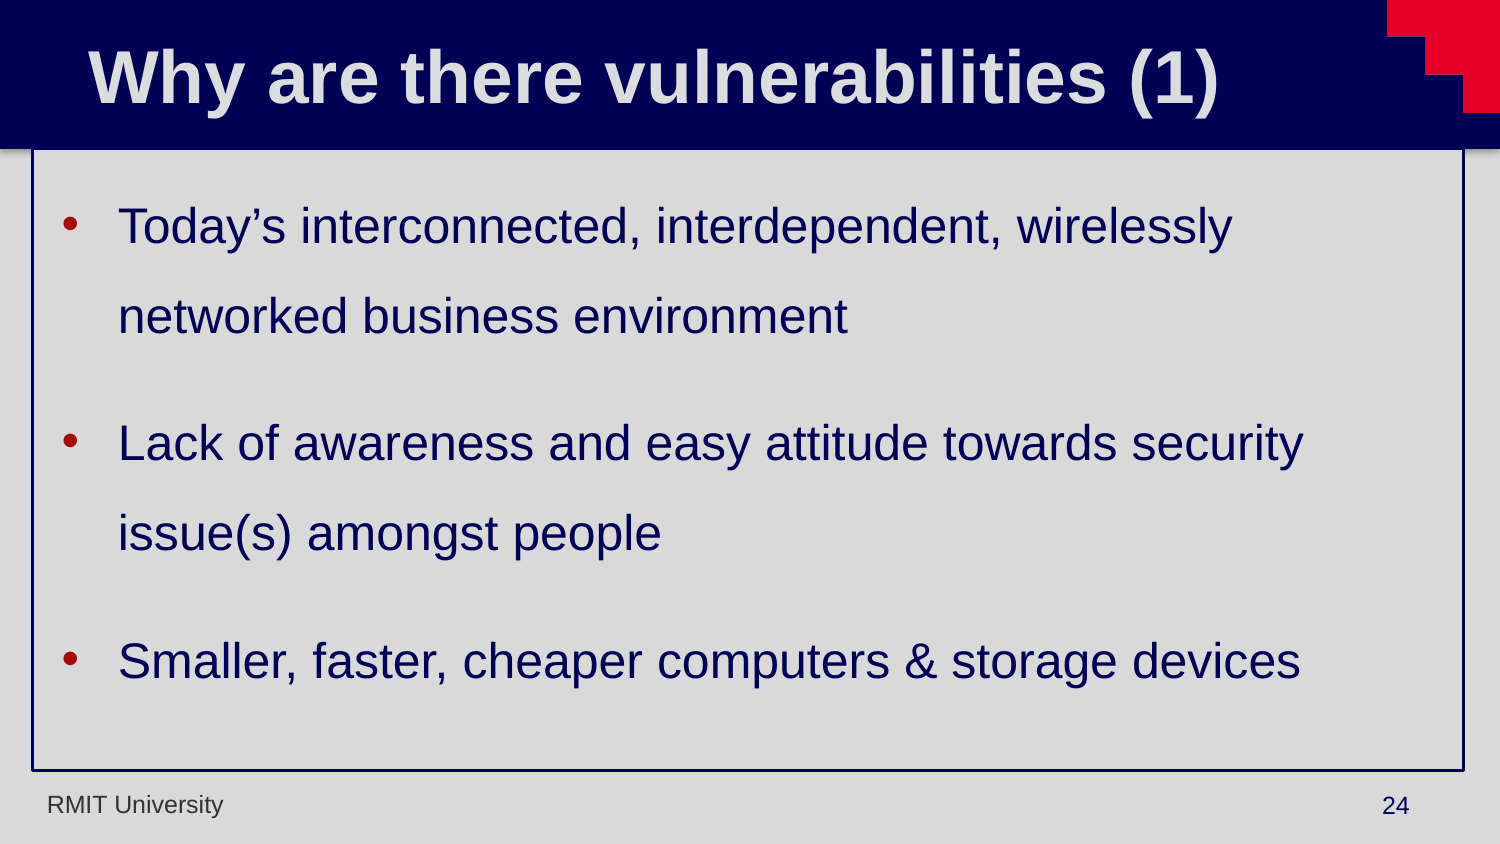

# Why are there vulnerabilities (1)
Today’s interconnected, interdependent, wirelessly networked business environment
Lack of awareness and easy attitude towards security issue(s) amongst people
Smaller, faster, cheaper computers & storage devices
24